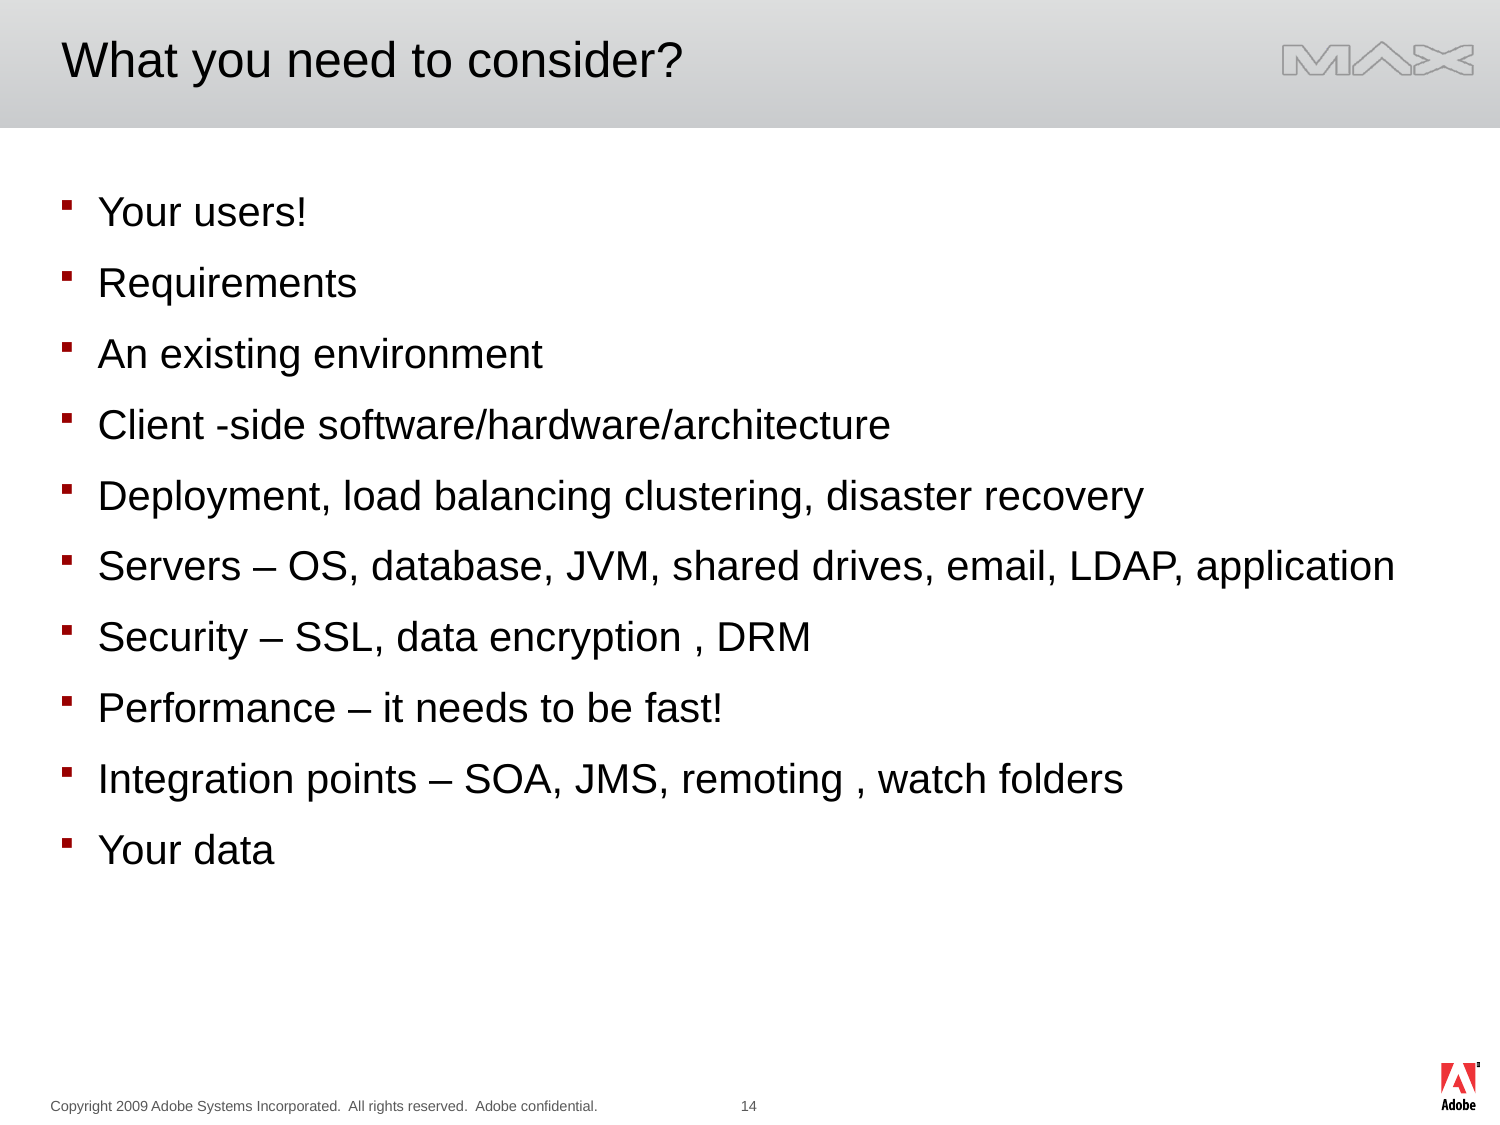

# What you need to consider?
Your users!
Requirements
An existing environment
Client -side software/hardware/architecture
Deployment, load balancing clustering, disaster recovery
Servers – OS, database, JVM, shared drives, email, LDAP, application
Security – SSL, data encryption , DRM
Performance – it needs to be fast!
Integration points – SOA, JMS, remoting , watch folders
Your data